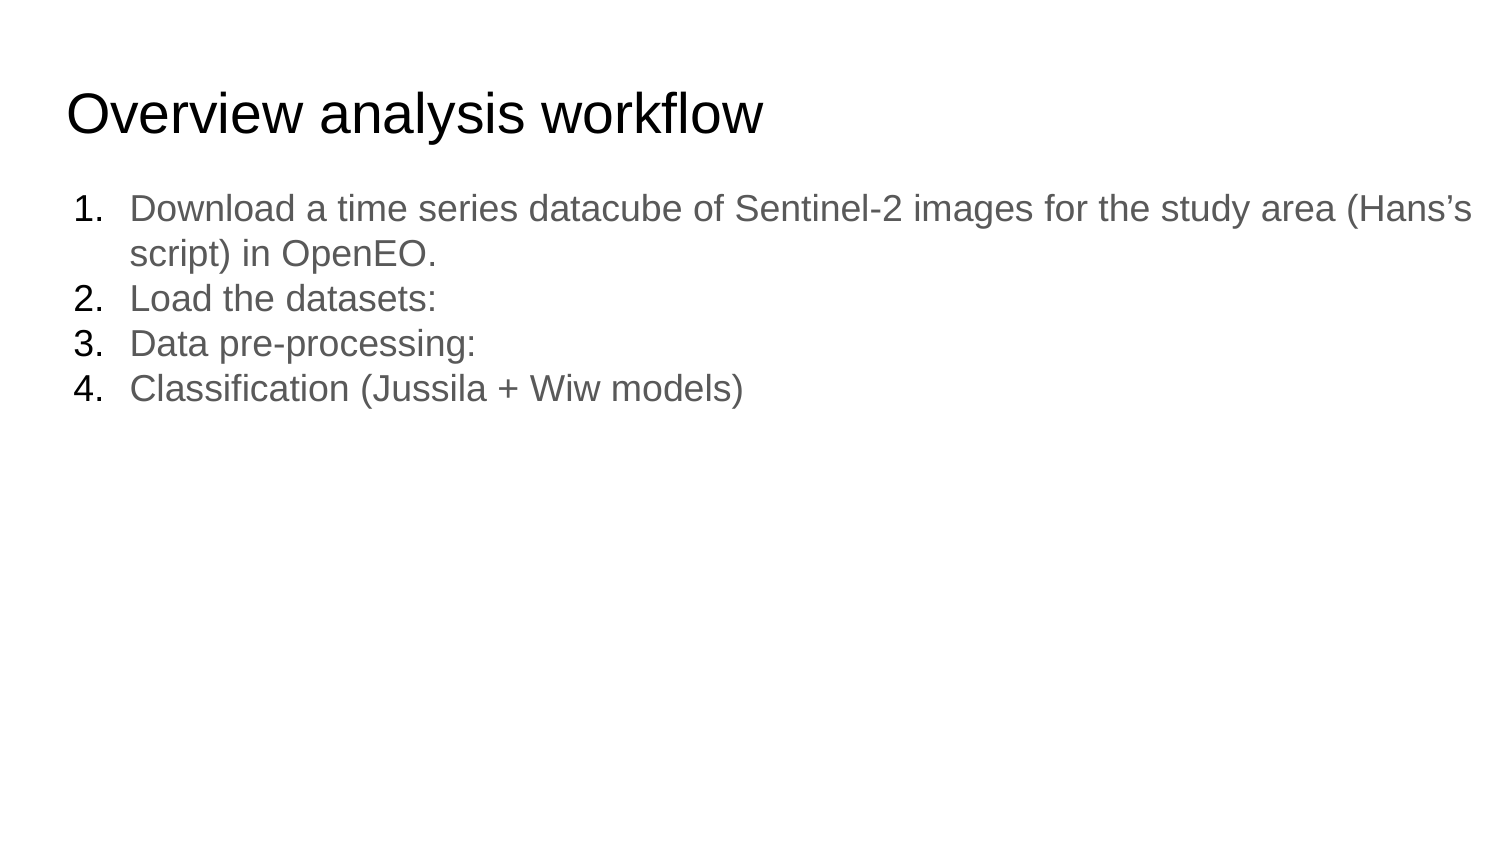

# Overview analysis workflow
Download a time series datacube of Sentinel-2 images for the study area (Hans’s script) in OpenEO.
Load the datasets:
Data pre-processing:
Classification (Jussila + Wiw models)